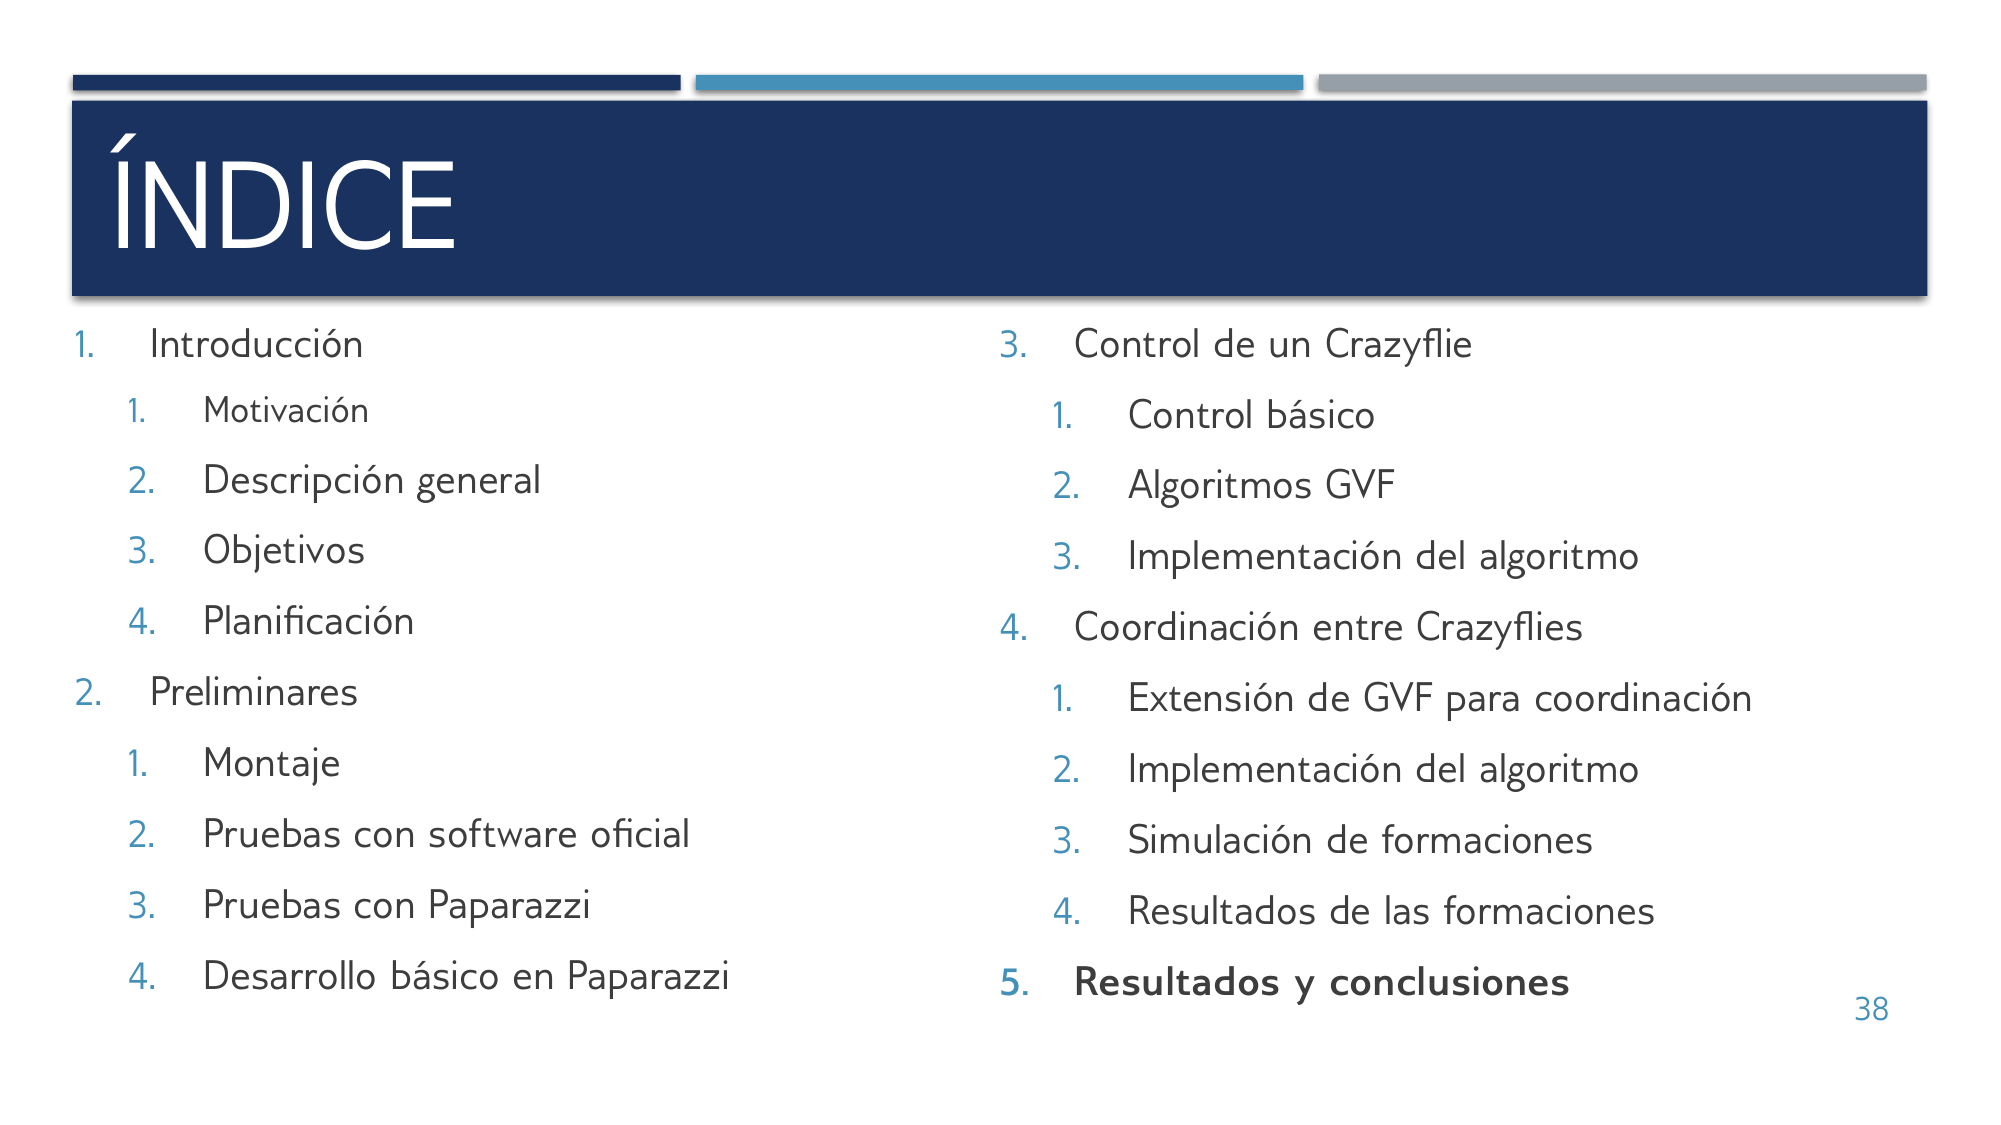

# Índice
Introducción
Motivación
Descripción general
Objetivos
Planificación
Preliminares
Montaje
Pruebas con software oficial
Pruebas con Paparazzi
Desarrollo básico en Paparazzi

Control de un Crazyflie
Control básico
Algoritmos GVF
Implementación del algoritmo
Coordinación entre Crazyflies
Extensión de GVF para coordinación
Implementación del algoritmo
Simulación de formaciones
Resultados de las formaciones
Resultados y conclusiones

38